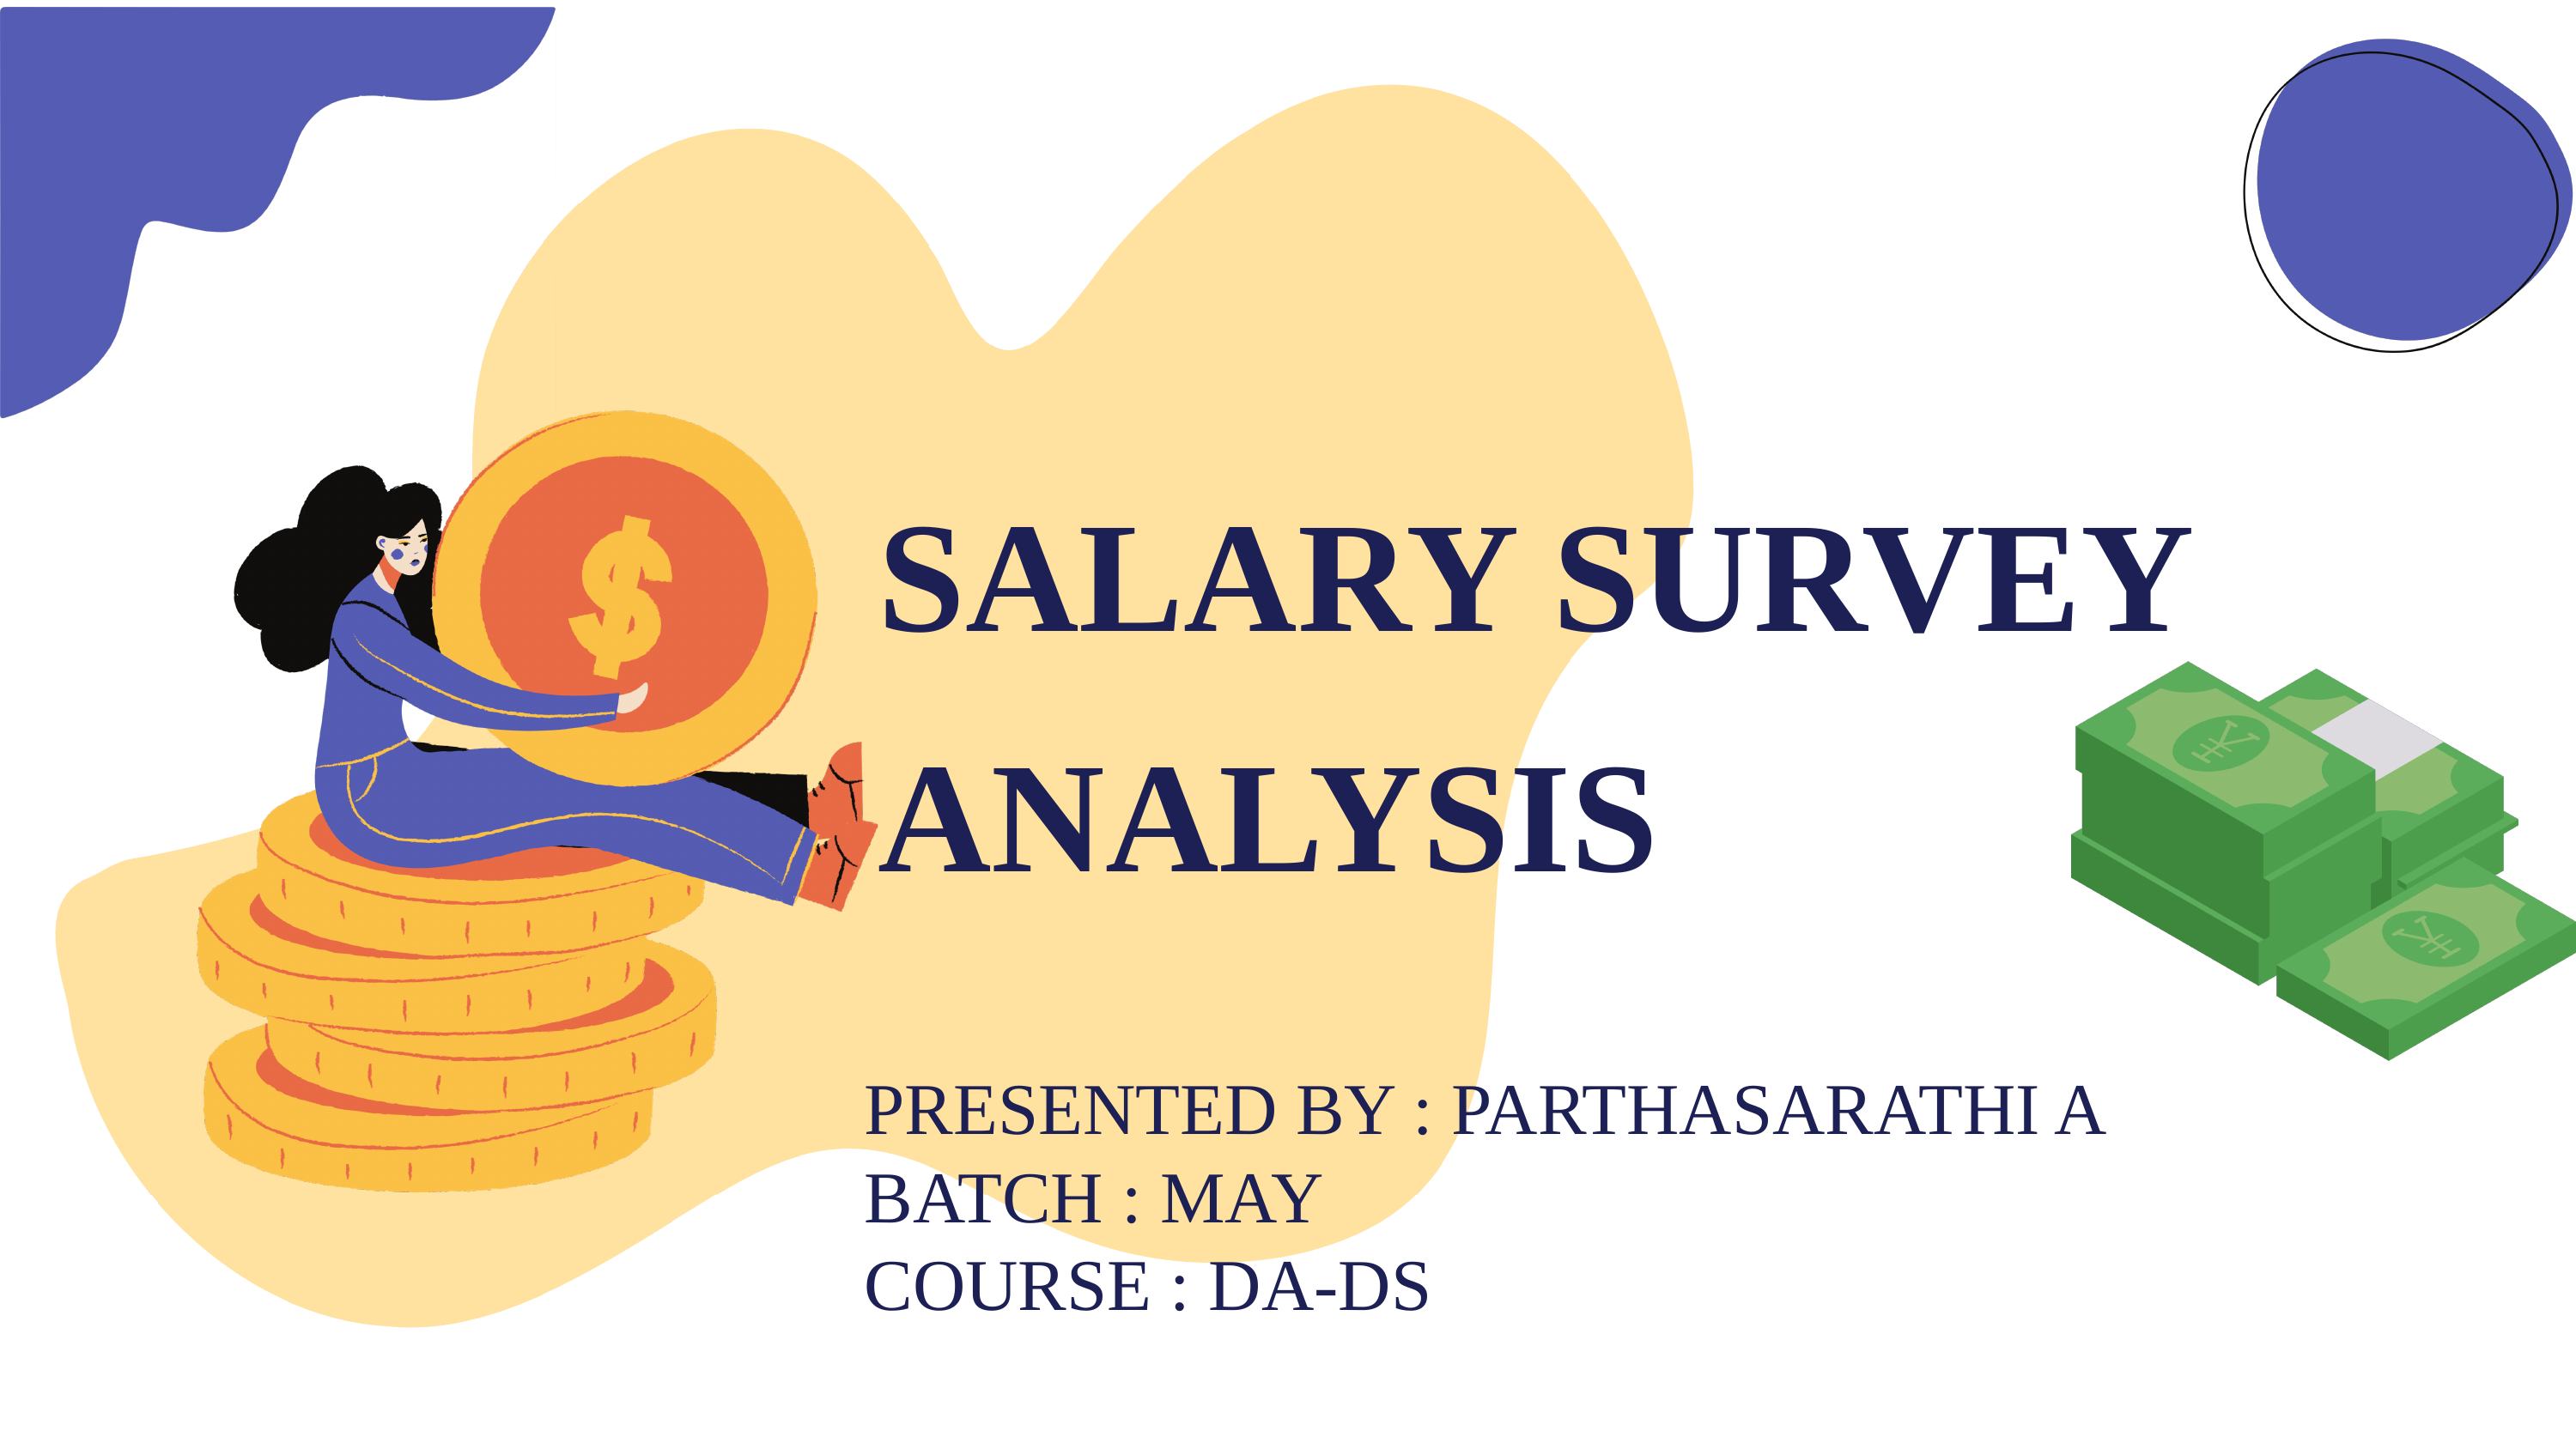

SALARY SURVEY ANALYSIS

PRESENTED BY : PARTHASARATHI A
BATCH : MAY
COURSE : DA-DS